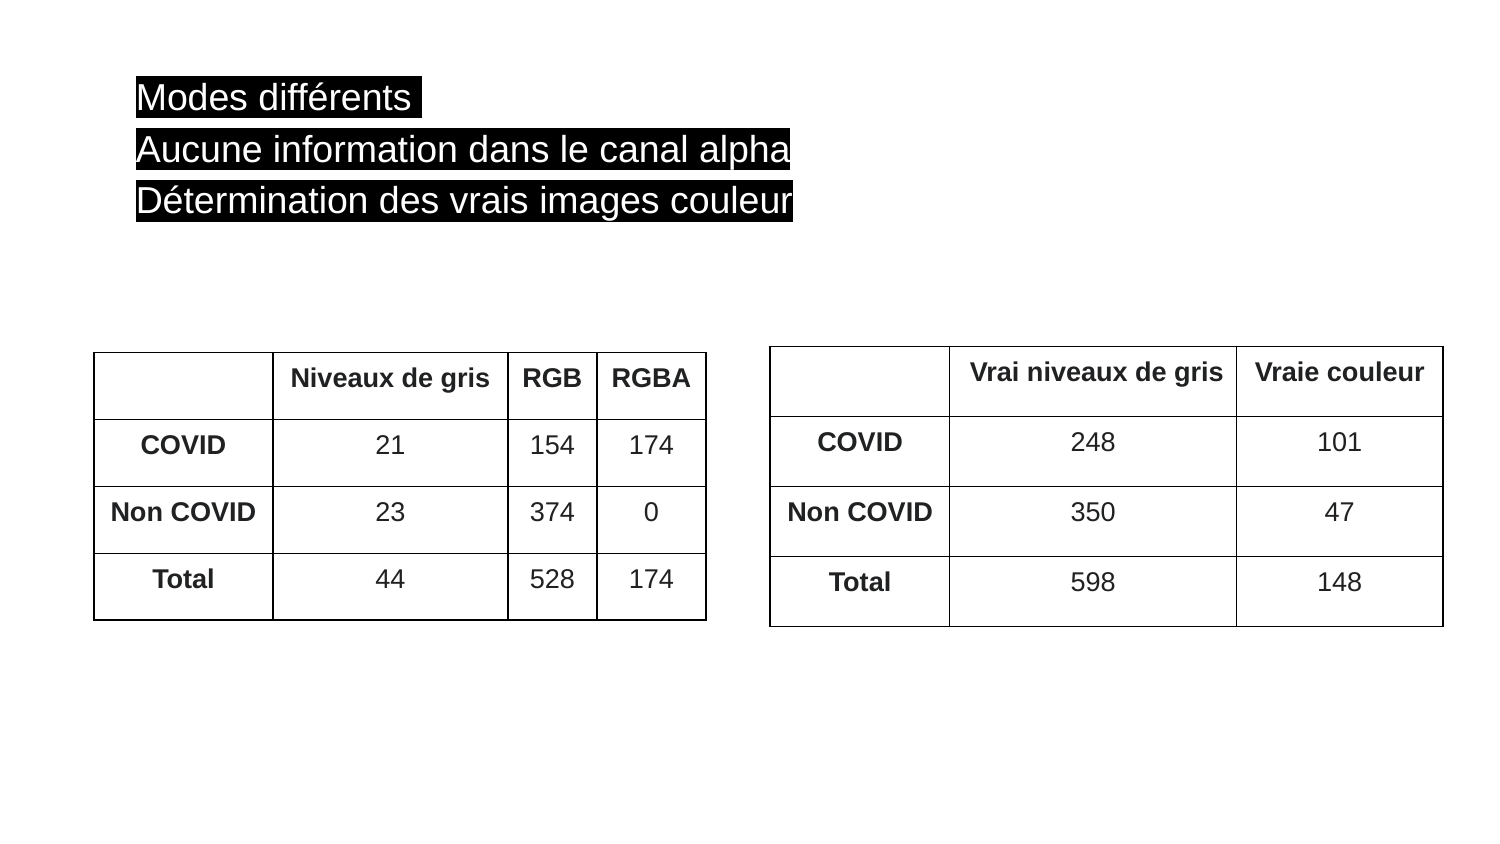

Modes différents
Aucune information dans le canal alpha
Détermination des vrais images couleur
|  | Vrai niveaux de gris | Vraie couleur |
| --- | --- | --- |
| COVID | 248 | 101 |
| Non COVID | 350 | 47 |
| Total | 598 | 148 |
|  | Niveaux de gris | RGB | RGBA |
| --- | --- | --- | --- |
| COVID | 21 | 154 | 174 |
| Non COVID | 23 | 374 | 0 |
| Total | 44 | 528 | 174 |